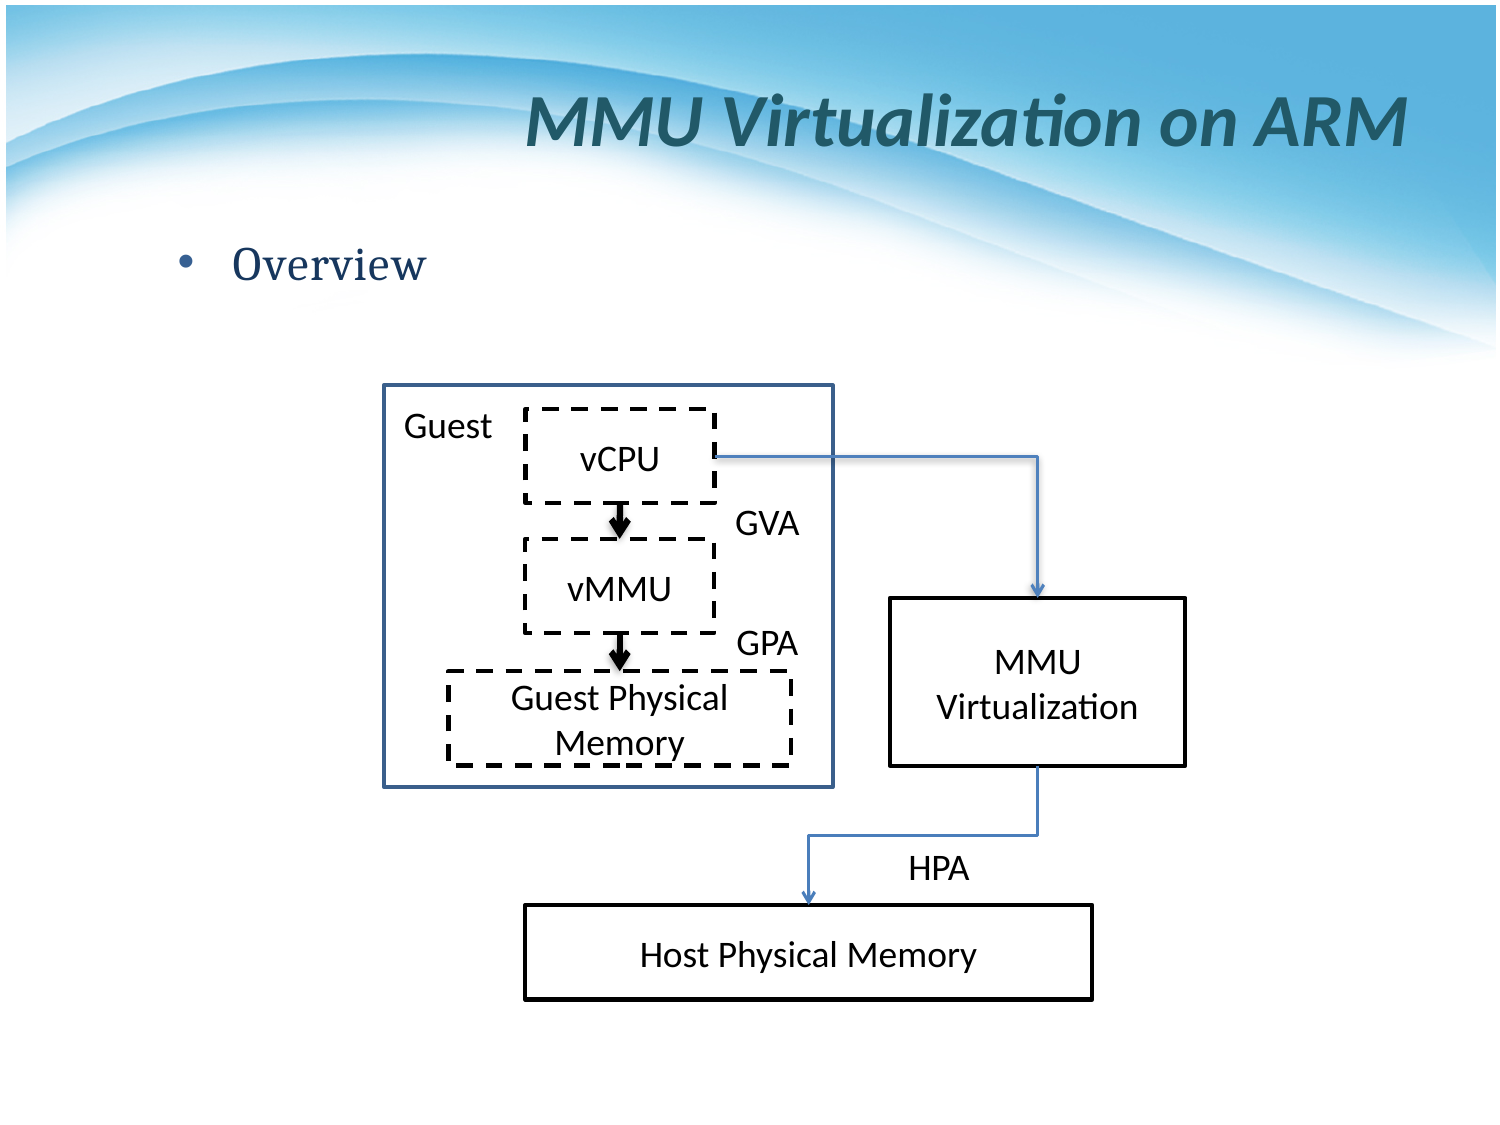

# MMU Virtualization on ARM
Overview

Guest
vCPU
GVA
vMMU
MMU
Virtualization
GPA
Guest Physical Memory
HPA
Host Physical Memory